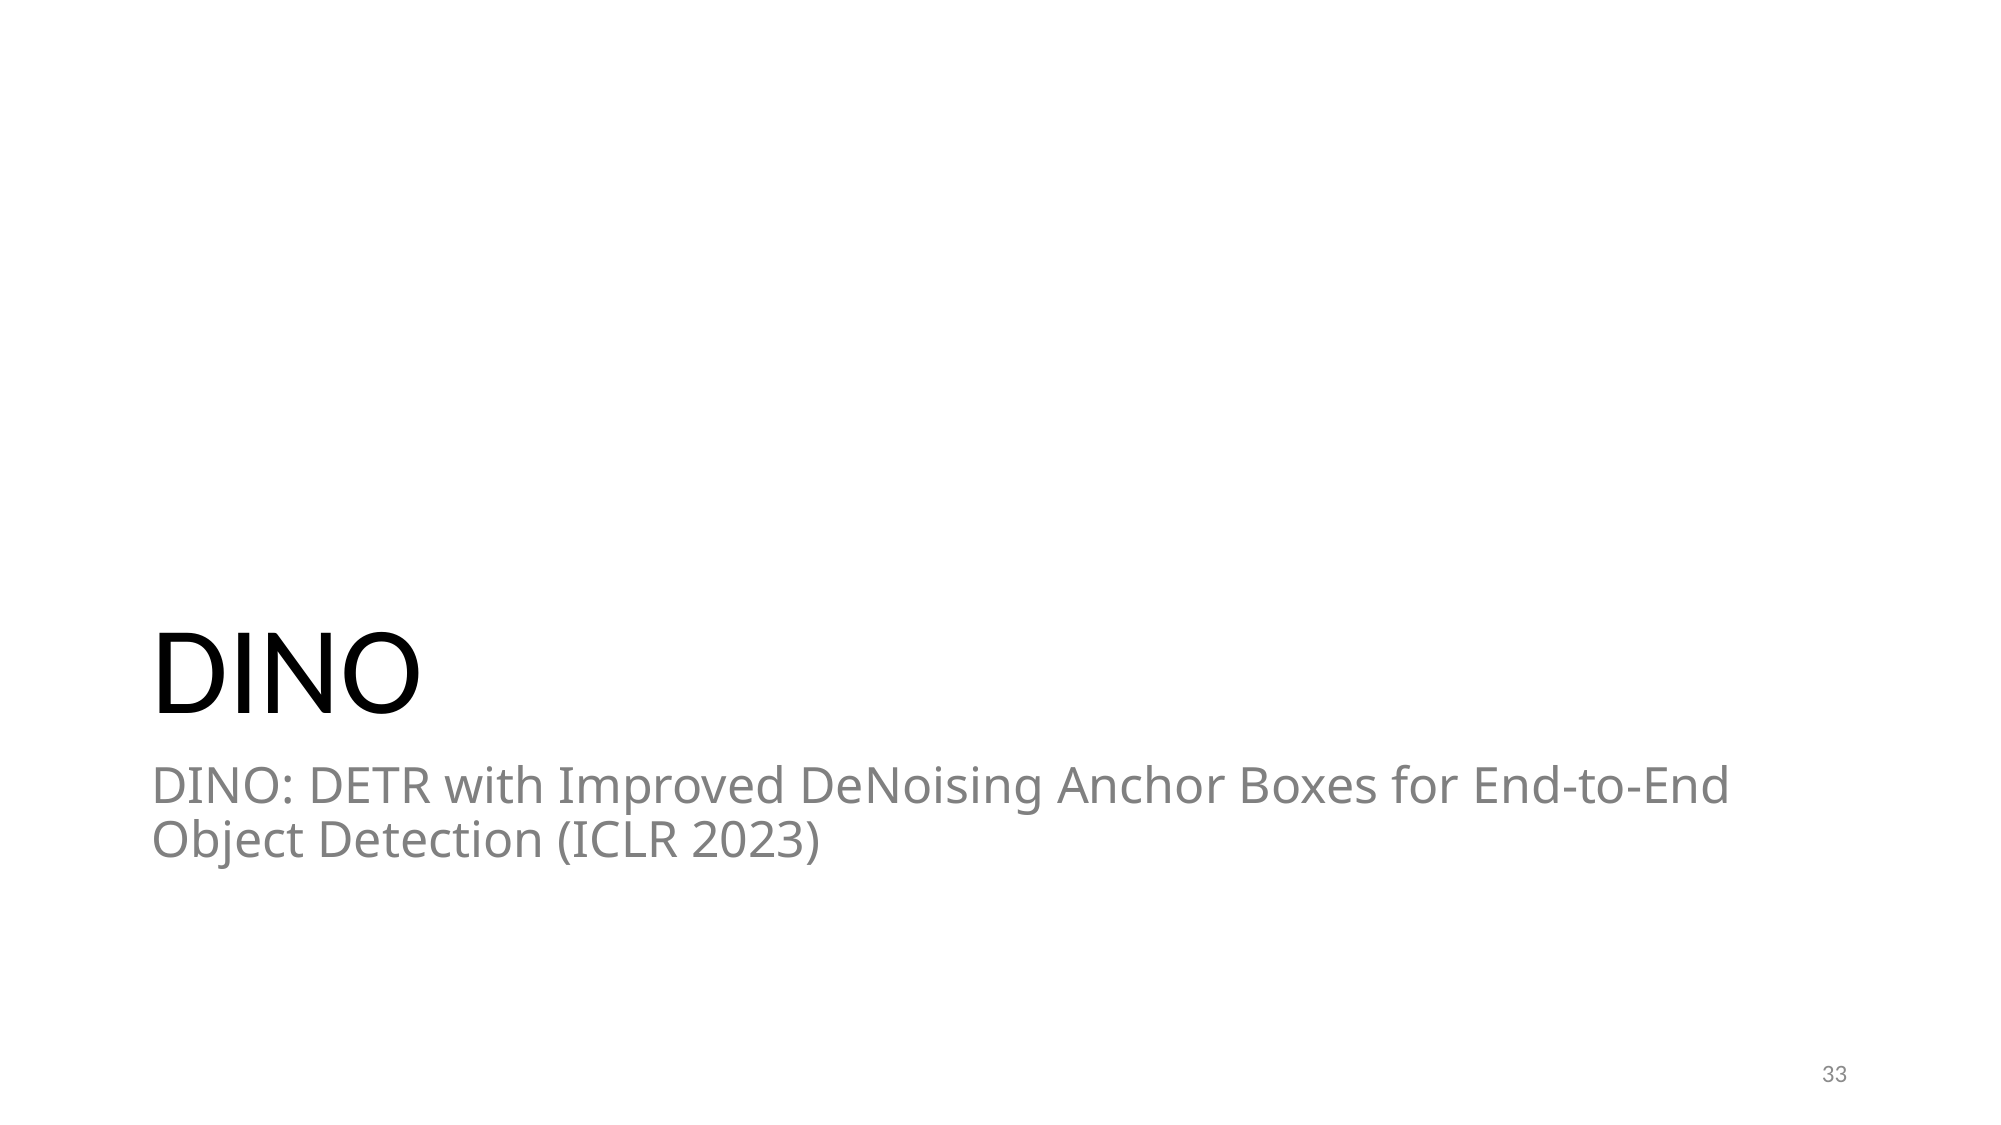

# DINO
DINO: DETR with Improved DeNoising Anchor Boxes for End-to-End Object Detection (ICLR 2023)
33